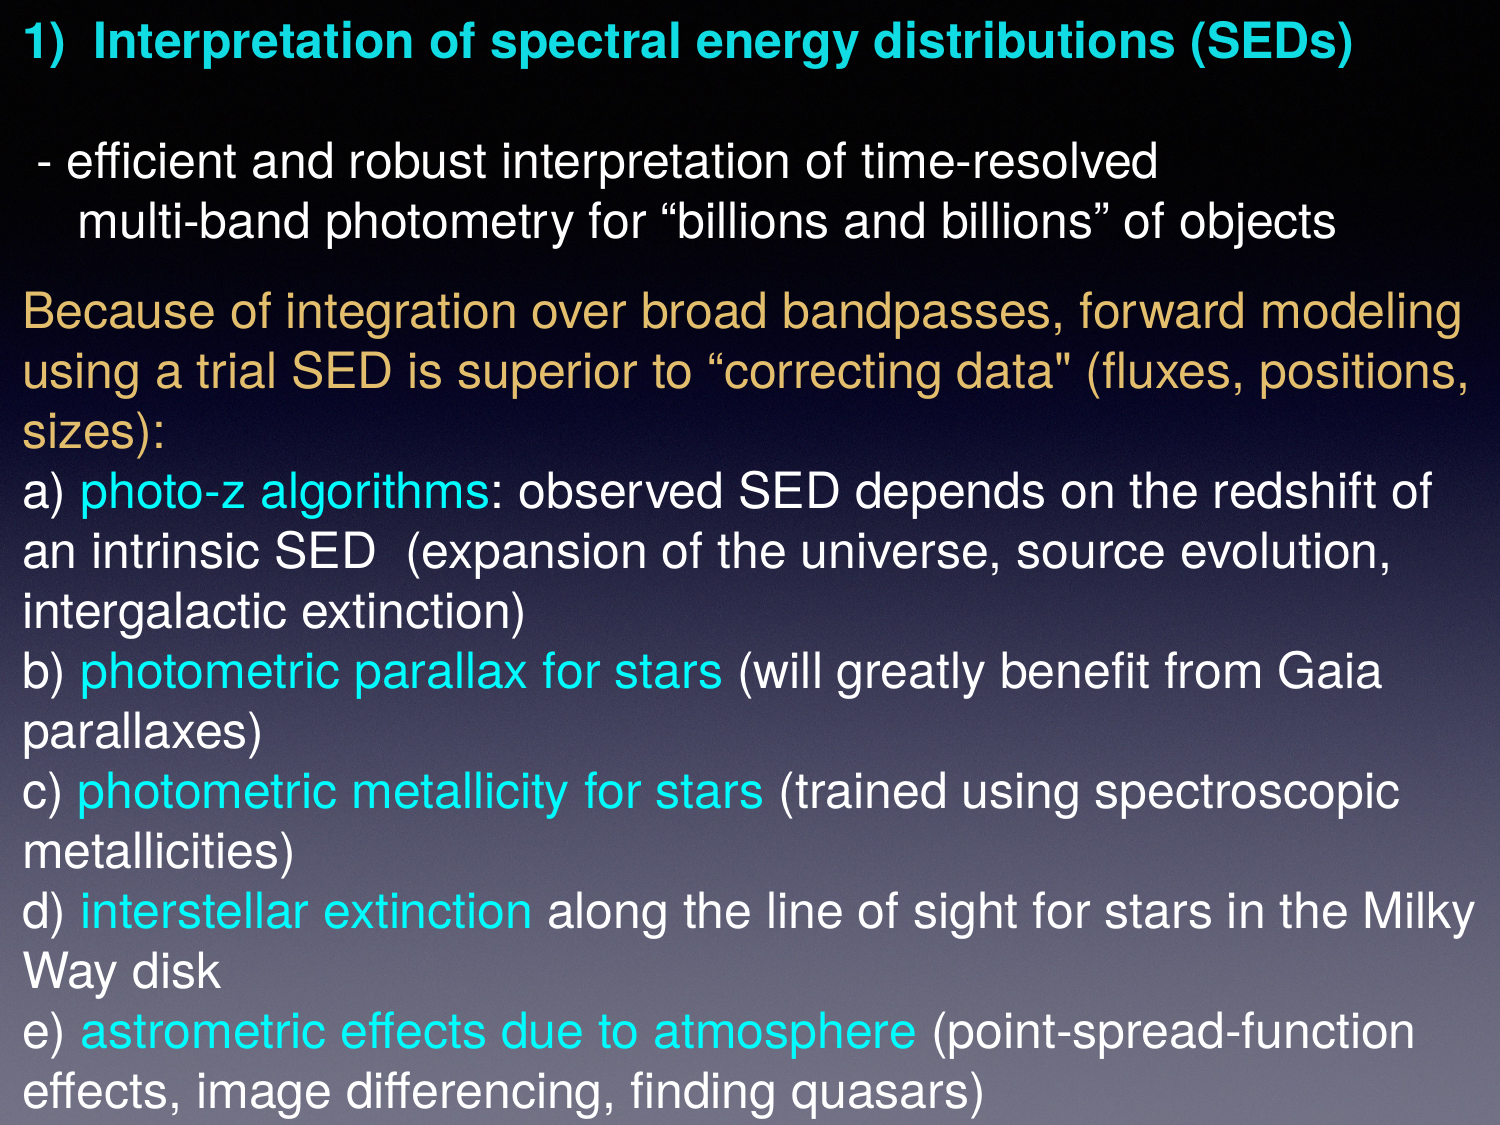

Interpretation of spectral energy distributions (SEDs)

 - efficient and robust interpretation of time-resolved
    multi-band photometry for “billions and billions” of objects

Because of integration over broad bandpasses, forward modeling using a trial SED is superior to “correcting data" (fluxes, positions, sizes):
a) photo-z algorithms: observed SED depends on the redshift of  an intrinsic SED  (expansion of the universe, source evolution, intergalactic extinction)
b) photometric parallax for stars (will greatly benefit from Gaia parallaxes)
c) photometric metallicity for stars (trained using spectroscopic metallicities)
d) interstellar extinction along the line of sight for stars in the Milky Way disk
e) astrometric effects due to atmosphere (point-spread-function effects, image differencing, finding quasars)